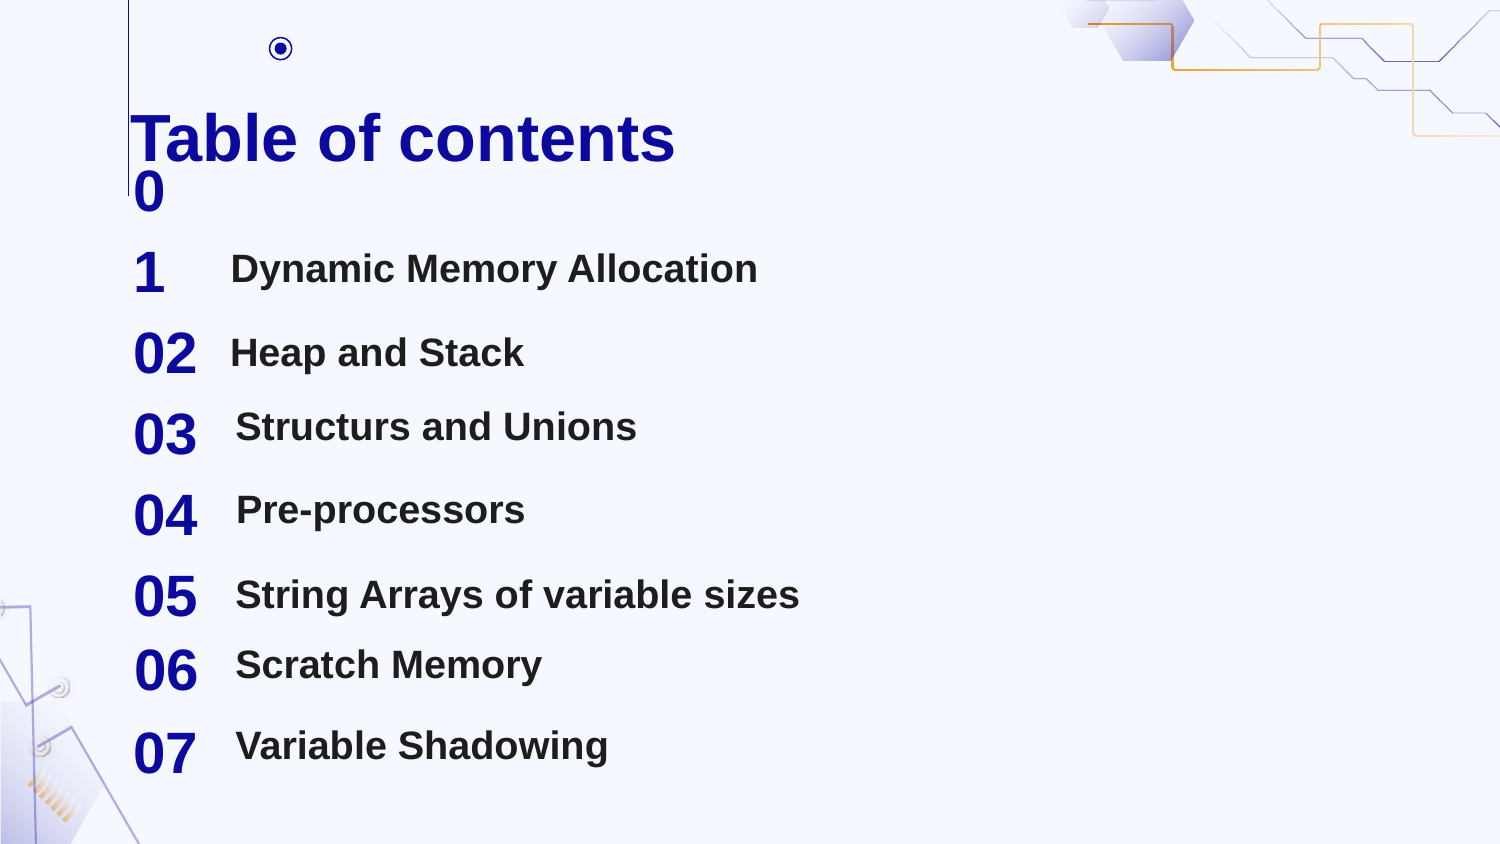

# Table of contents
01
Dynamic Memory Allocation
02
Heap and Stack
03
Structurs and Unions
04
Pre-processors
05
String Arrays of variable sizes
06
Scratch Memory
07
Variable Shadowing